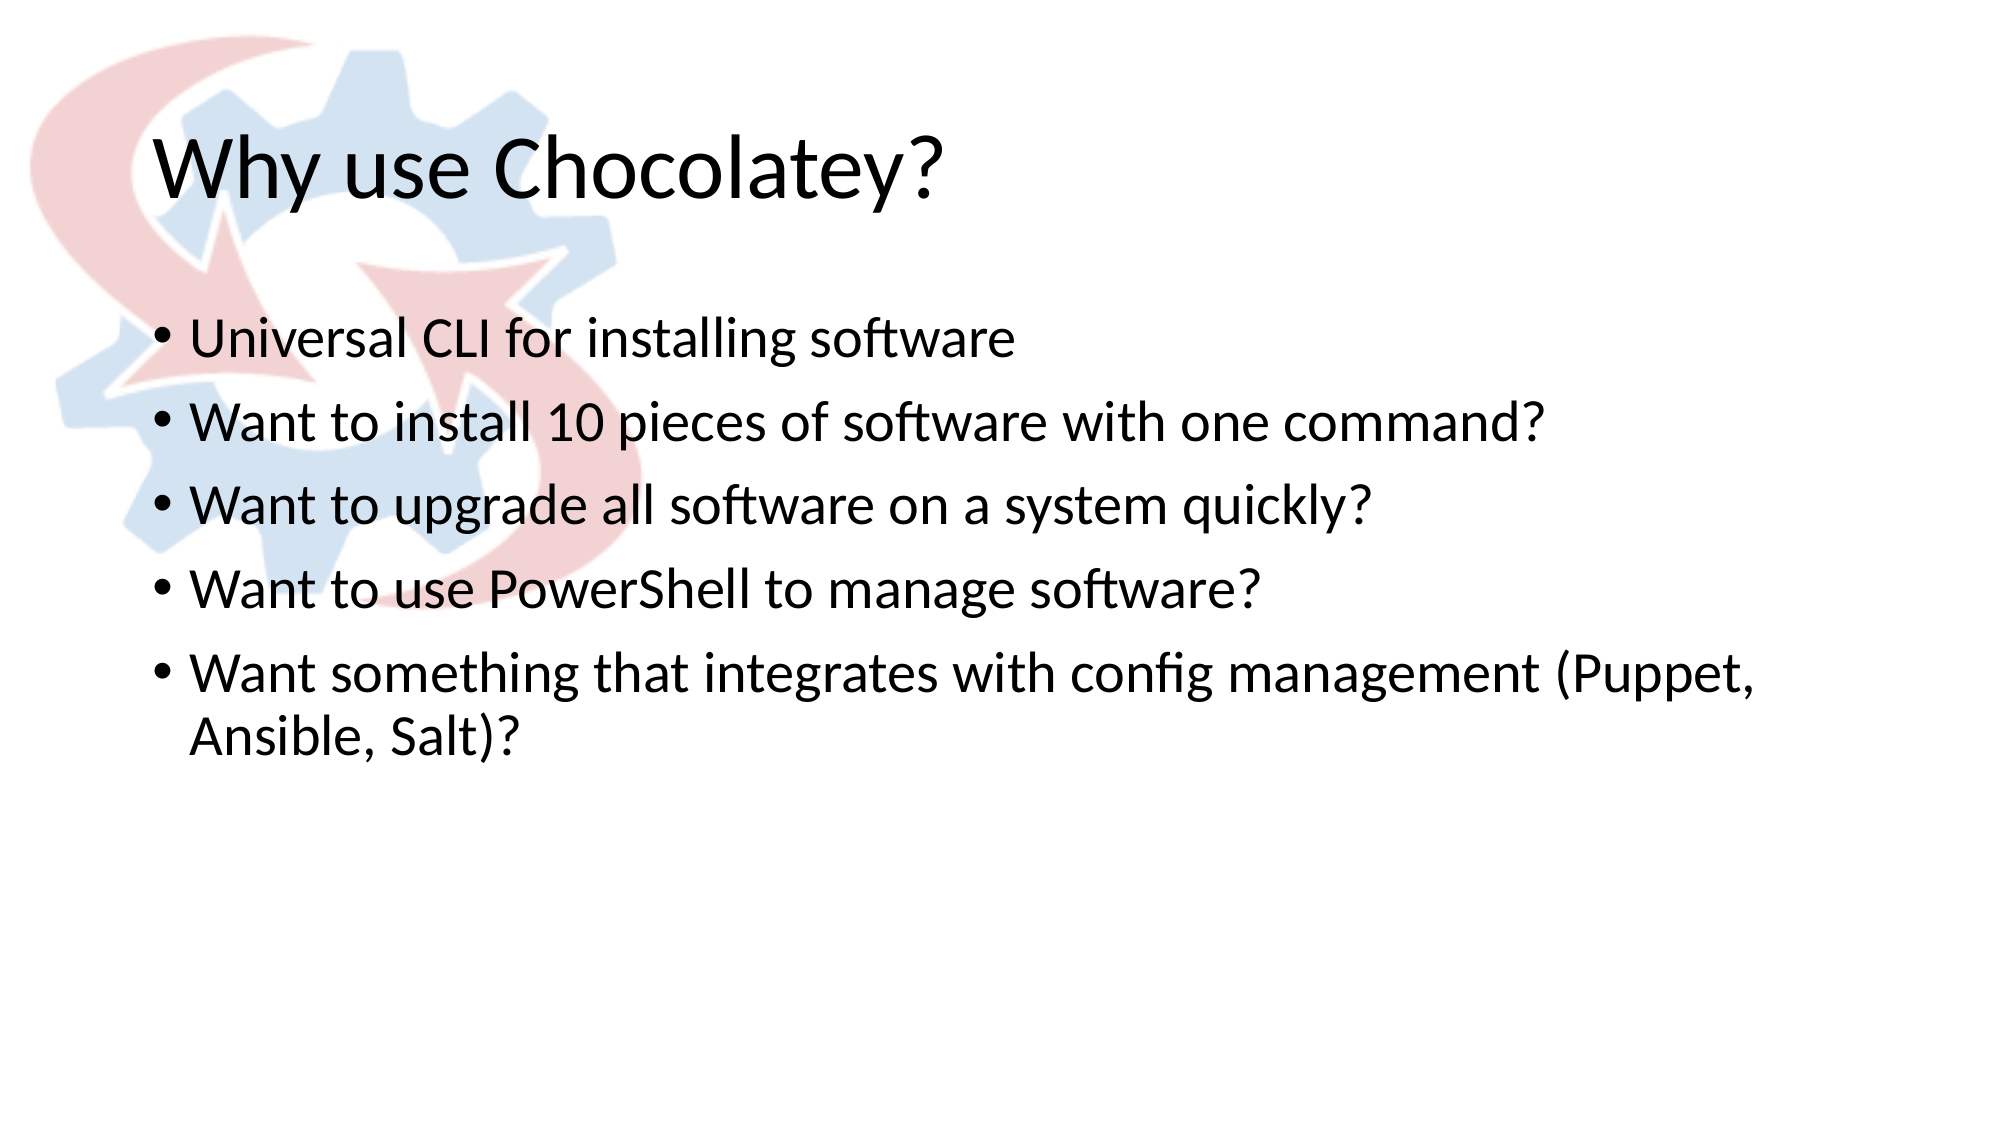

# Why use Chocolatey?
Universal CLI for installing software
Want to install 10 pieces of software with one command?
Want to upgrade all software on a system quickly?
Want to use PowerShell to manage software?
Want something that integrates with config management (Puppet, Ansible, Salt)?